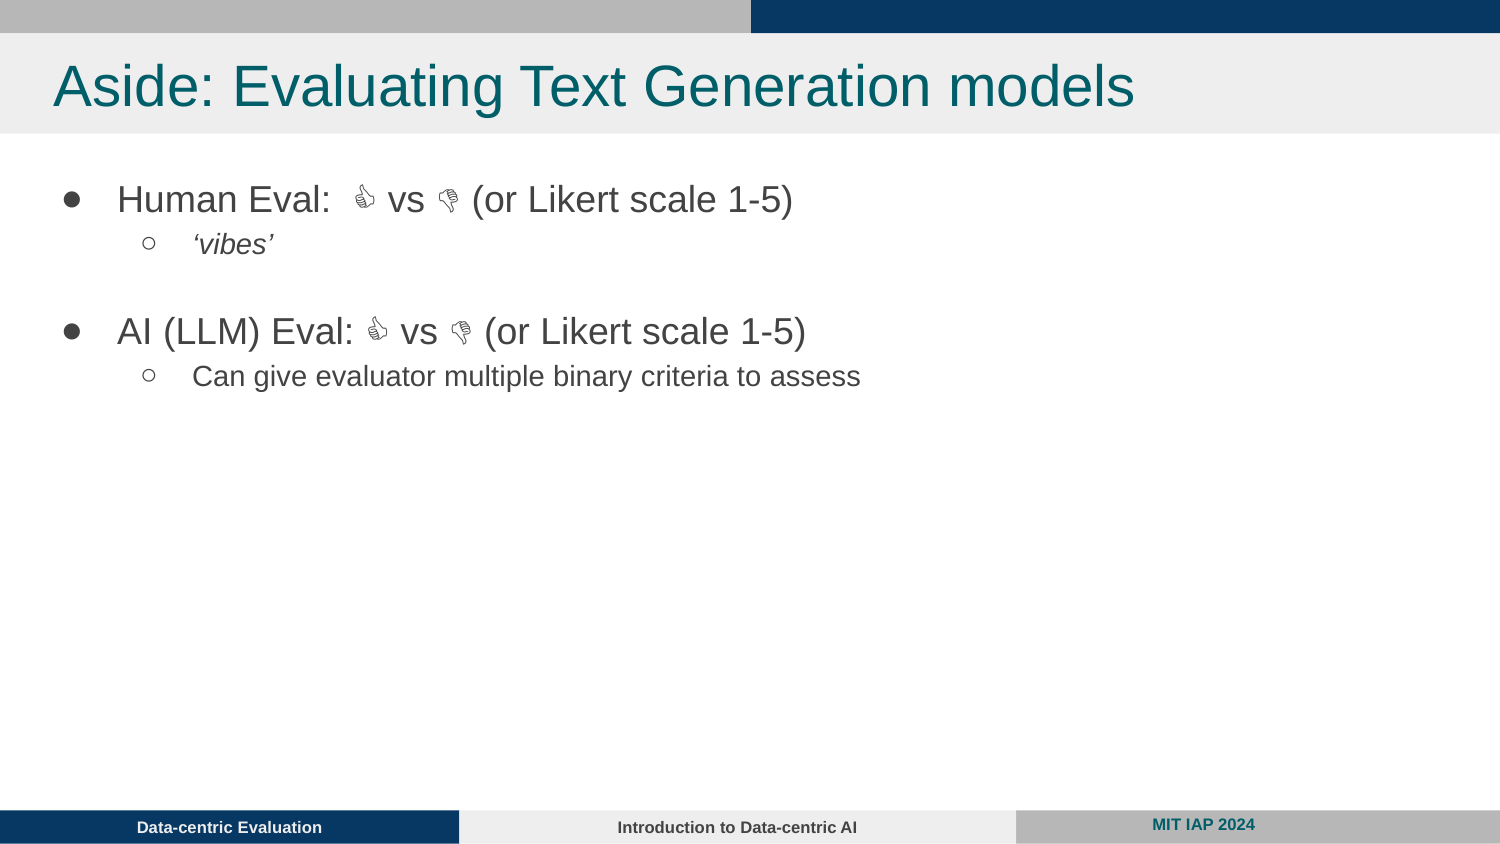

# Aside: Evaluating Text Generation models
Human Eval:  👍 vs 👎 (or Likert scale 1-5)
‘vibes’
AI (LLM) Eval: 👍 vs 👎 (or Likert scale 1-5)
Can give evaluator multiple binary criteria to assess